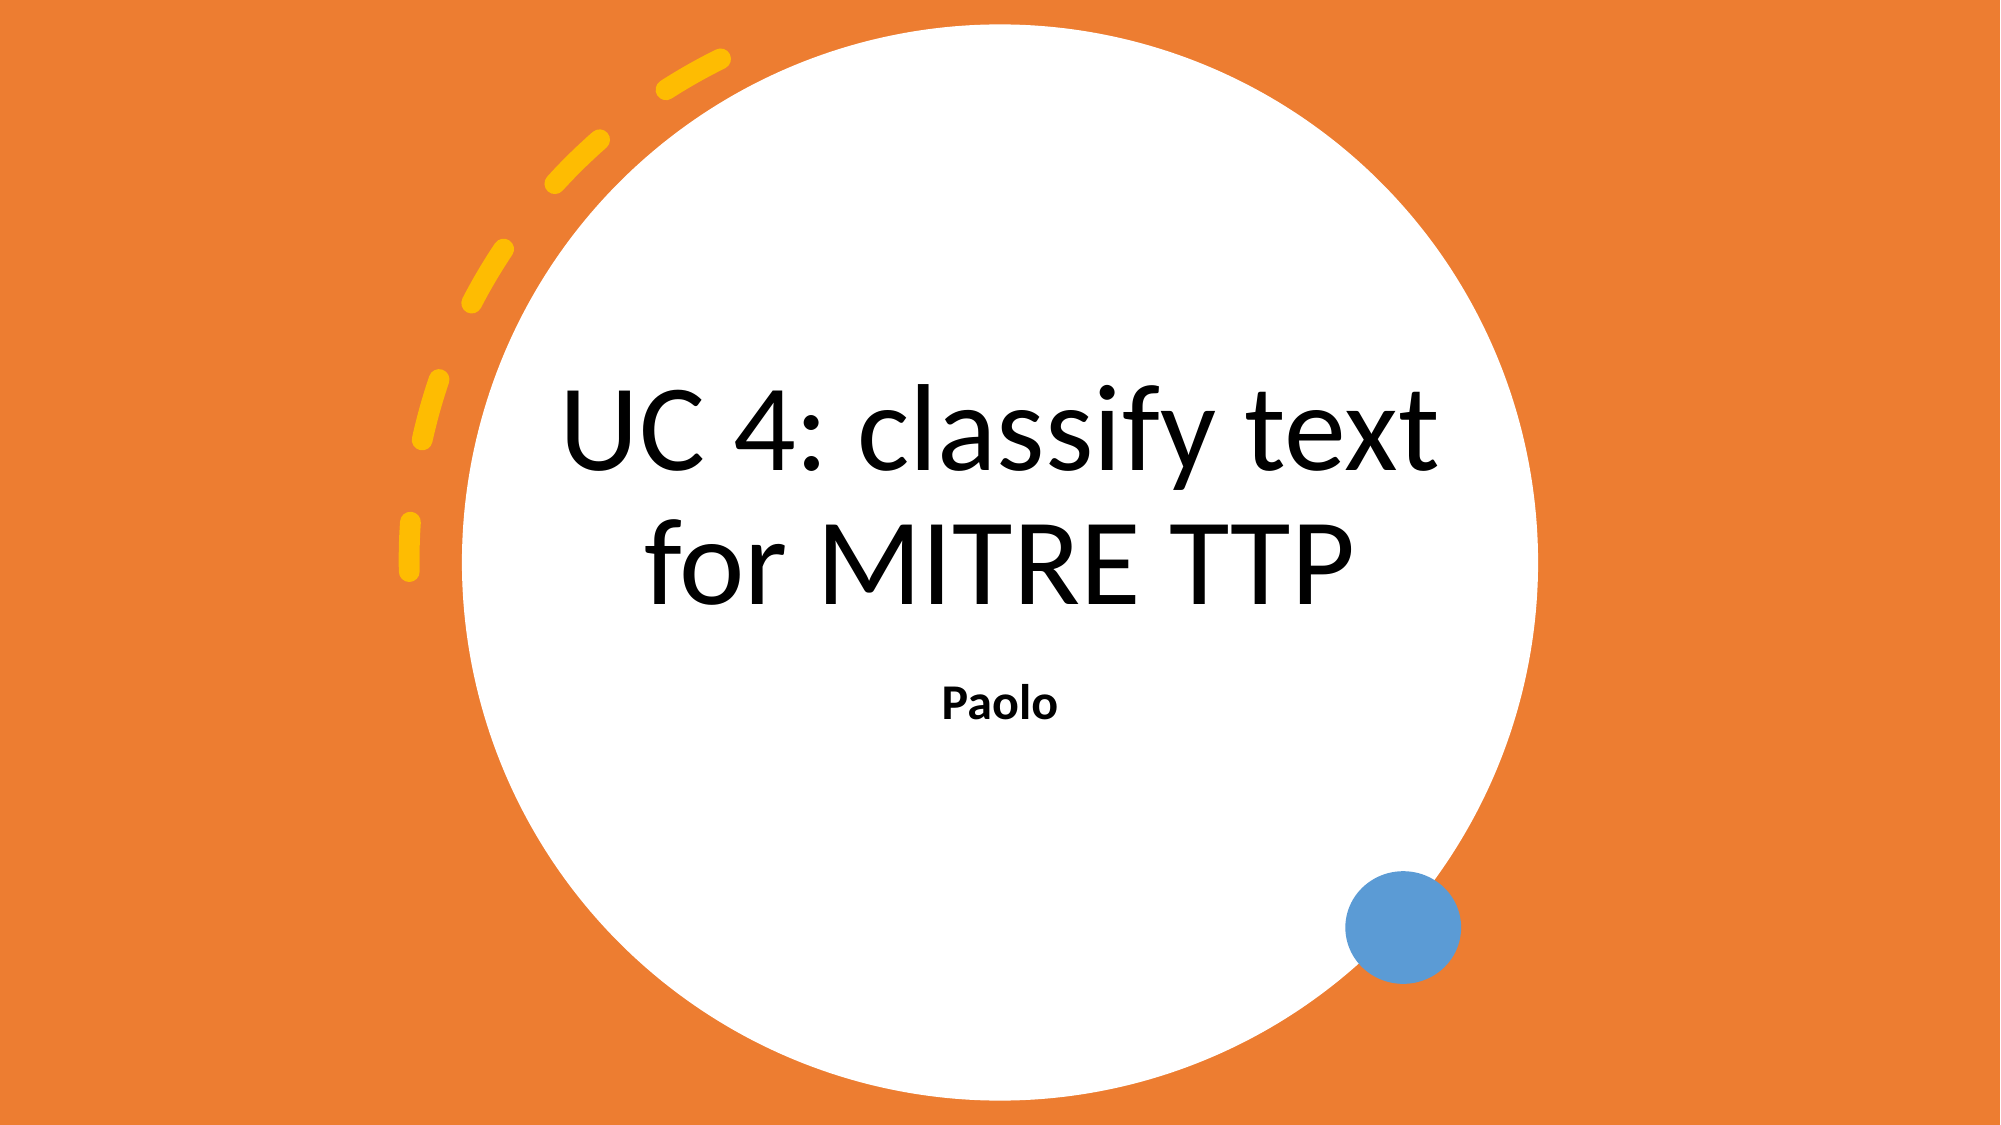

# UC 4: classify text for MITRE TTP
Paolo